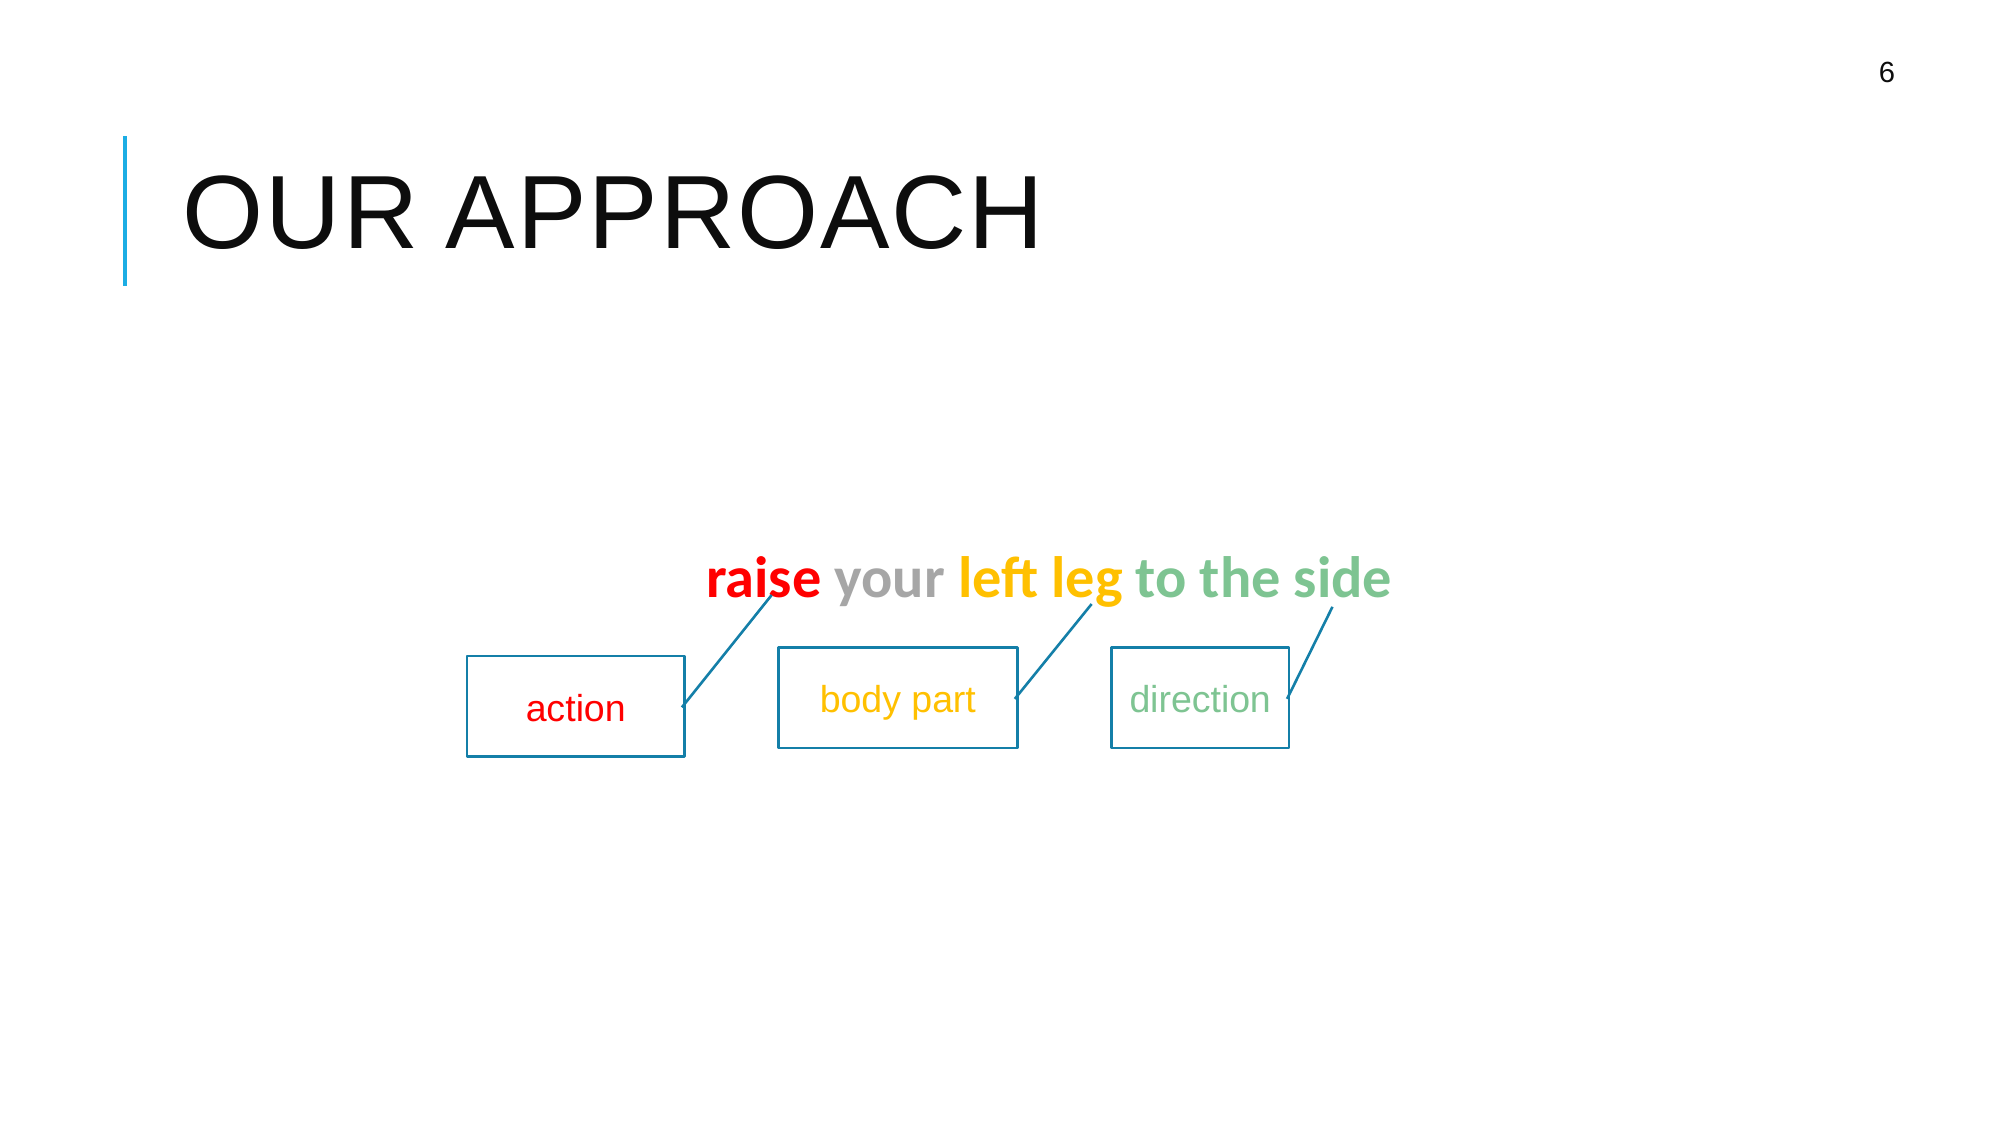

6
# Our Approach
raise your left leg to the side
body part
direction
action